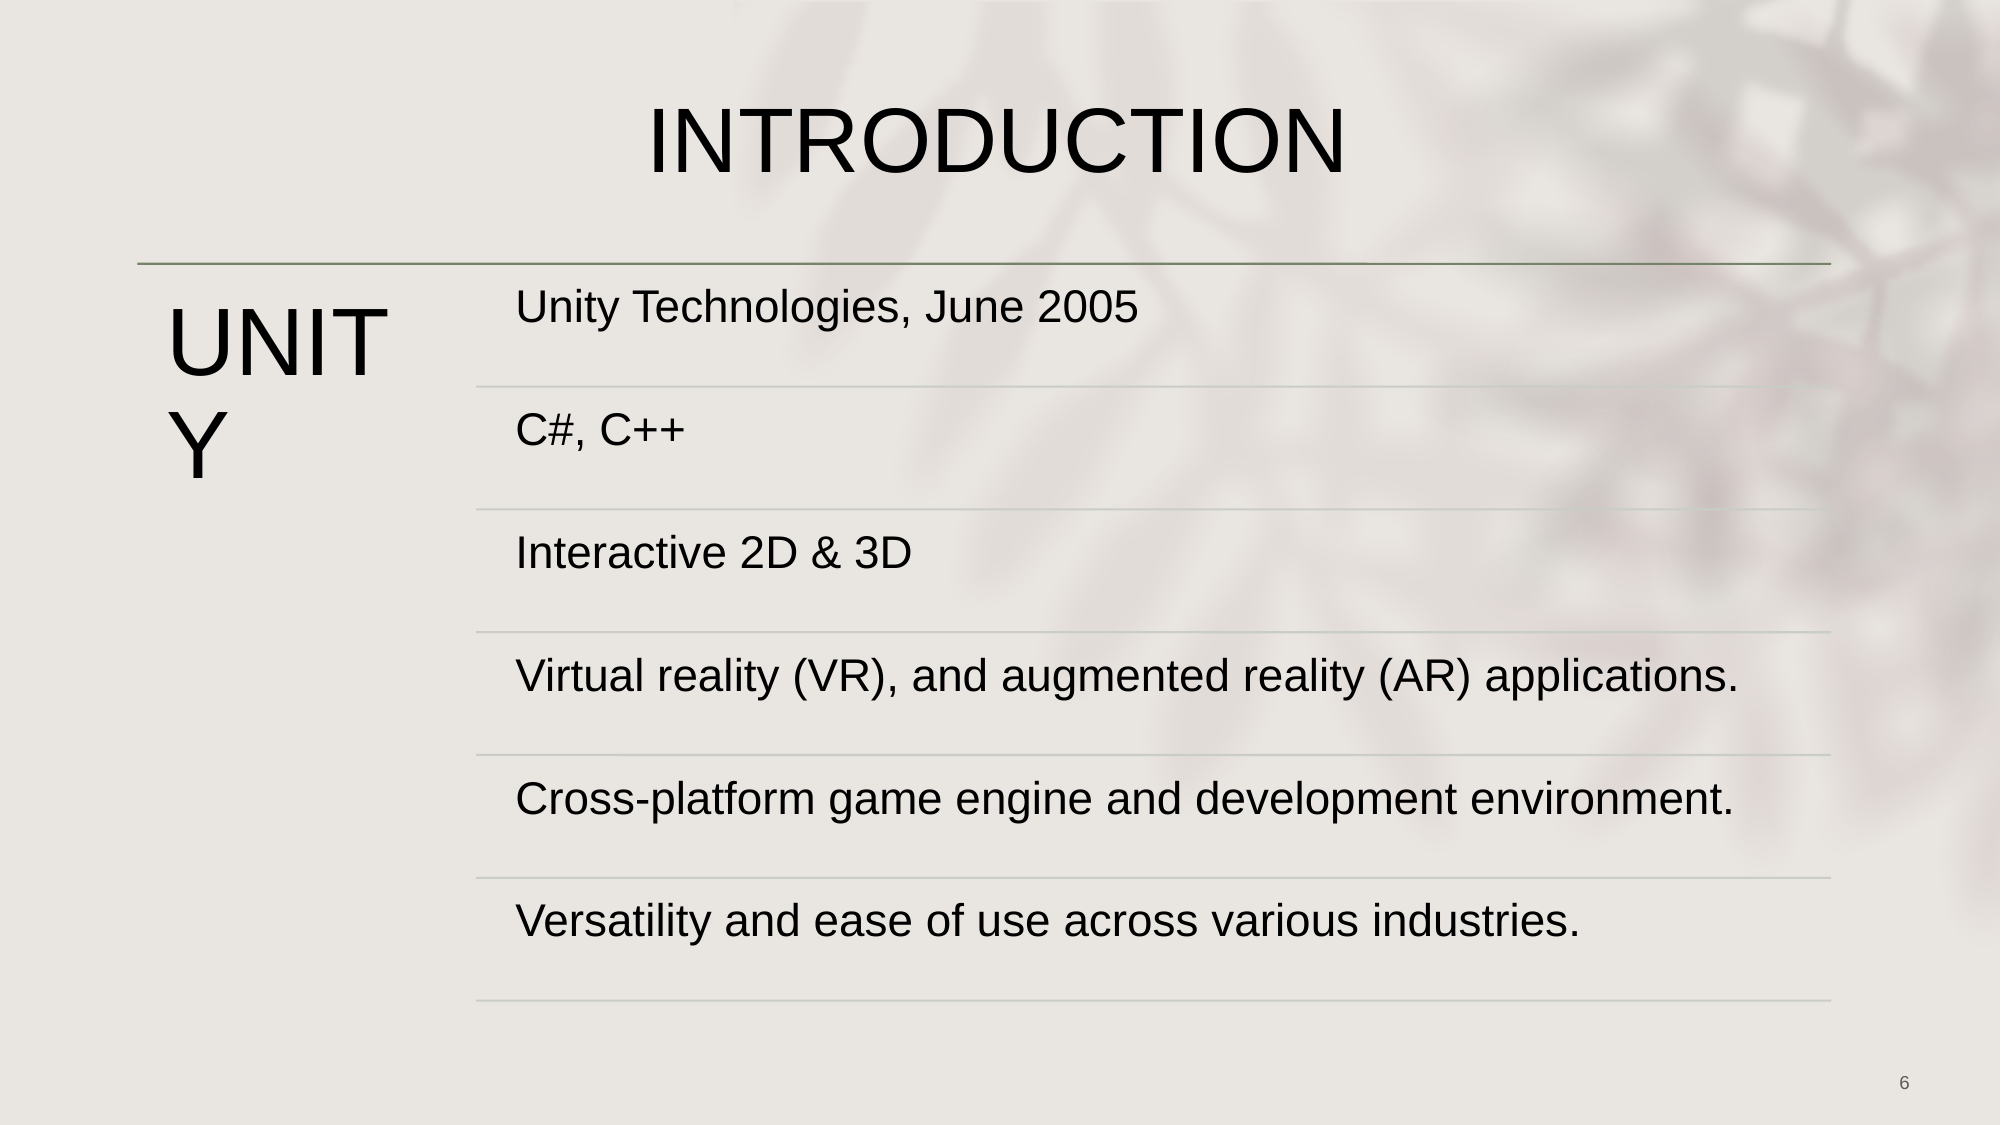

# INTRODUCTION
UNITY
Unity Technologies, June 2005
C#, C++
Interactive 2D & 3D
Virtual reality (VR), and augmented reality (AR) applications.
Cross-platform game engine and development environment.
Versatility and ease of use across various industries.
6